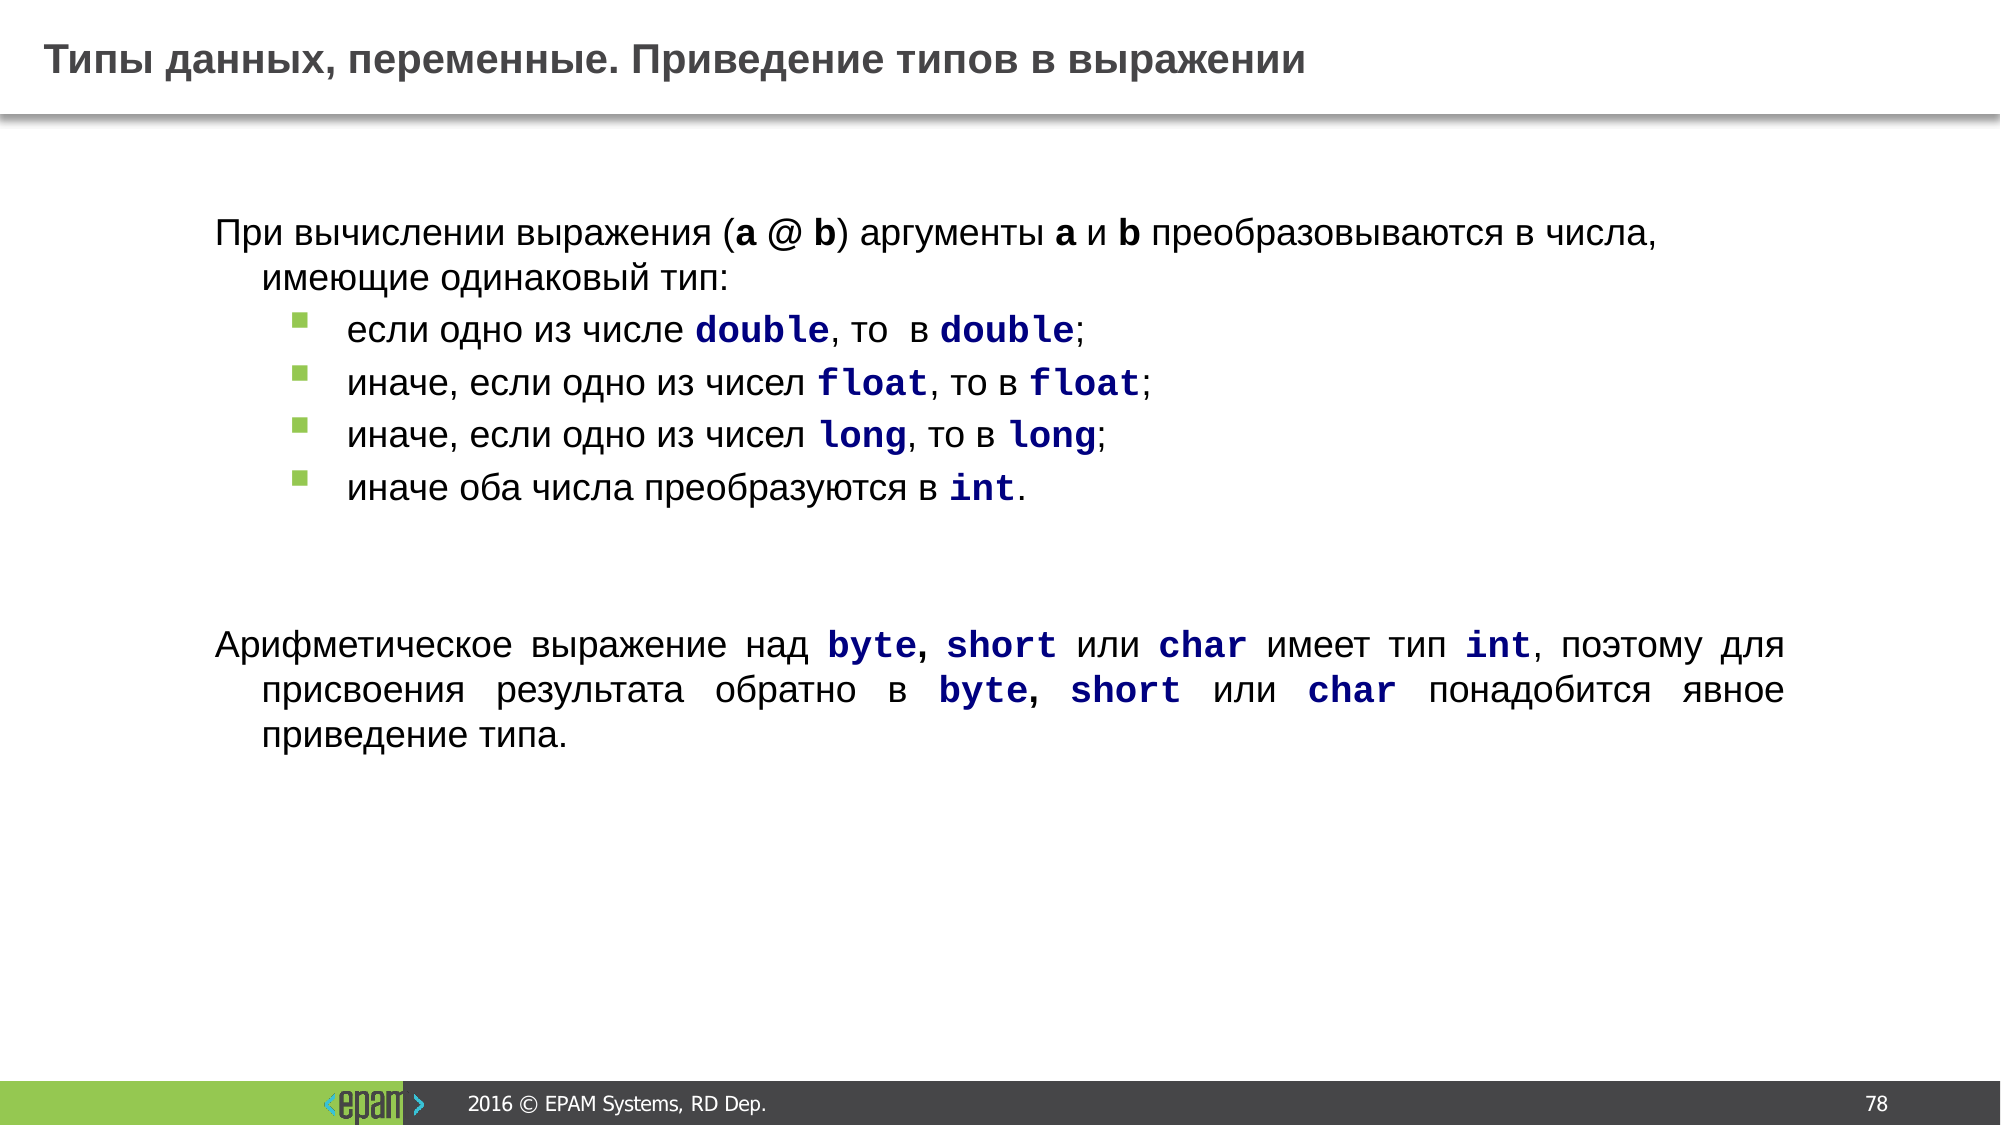

# Типы данных, переменные. Приведение типов в выражении
При вычислении выражения (a @ b) аргументы a и b преобразовываются в числа, имеющие одинаковый тип:
если одно из числе double, то  в double;
иначе, если одно из чисел float, то в float;
иначе, если одно из чисел long, то в long;
иначе оба числа преобразуются в int.

Арифметическое выражение над byte, short или char имеет тип int, поэтому для присвоения результата обратно в byte, short или char понадобится явное приведение типа.
2016 © EPAM Systems, RD Dep.
78